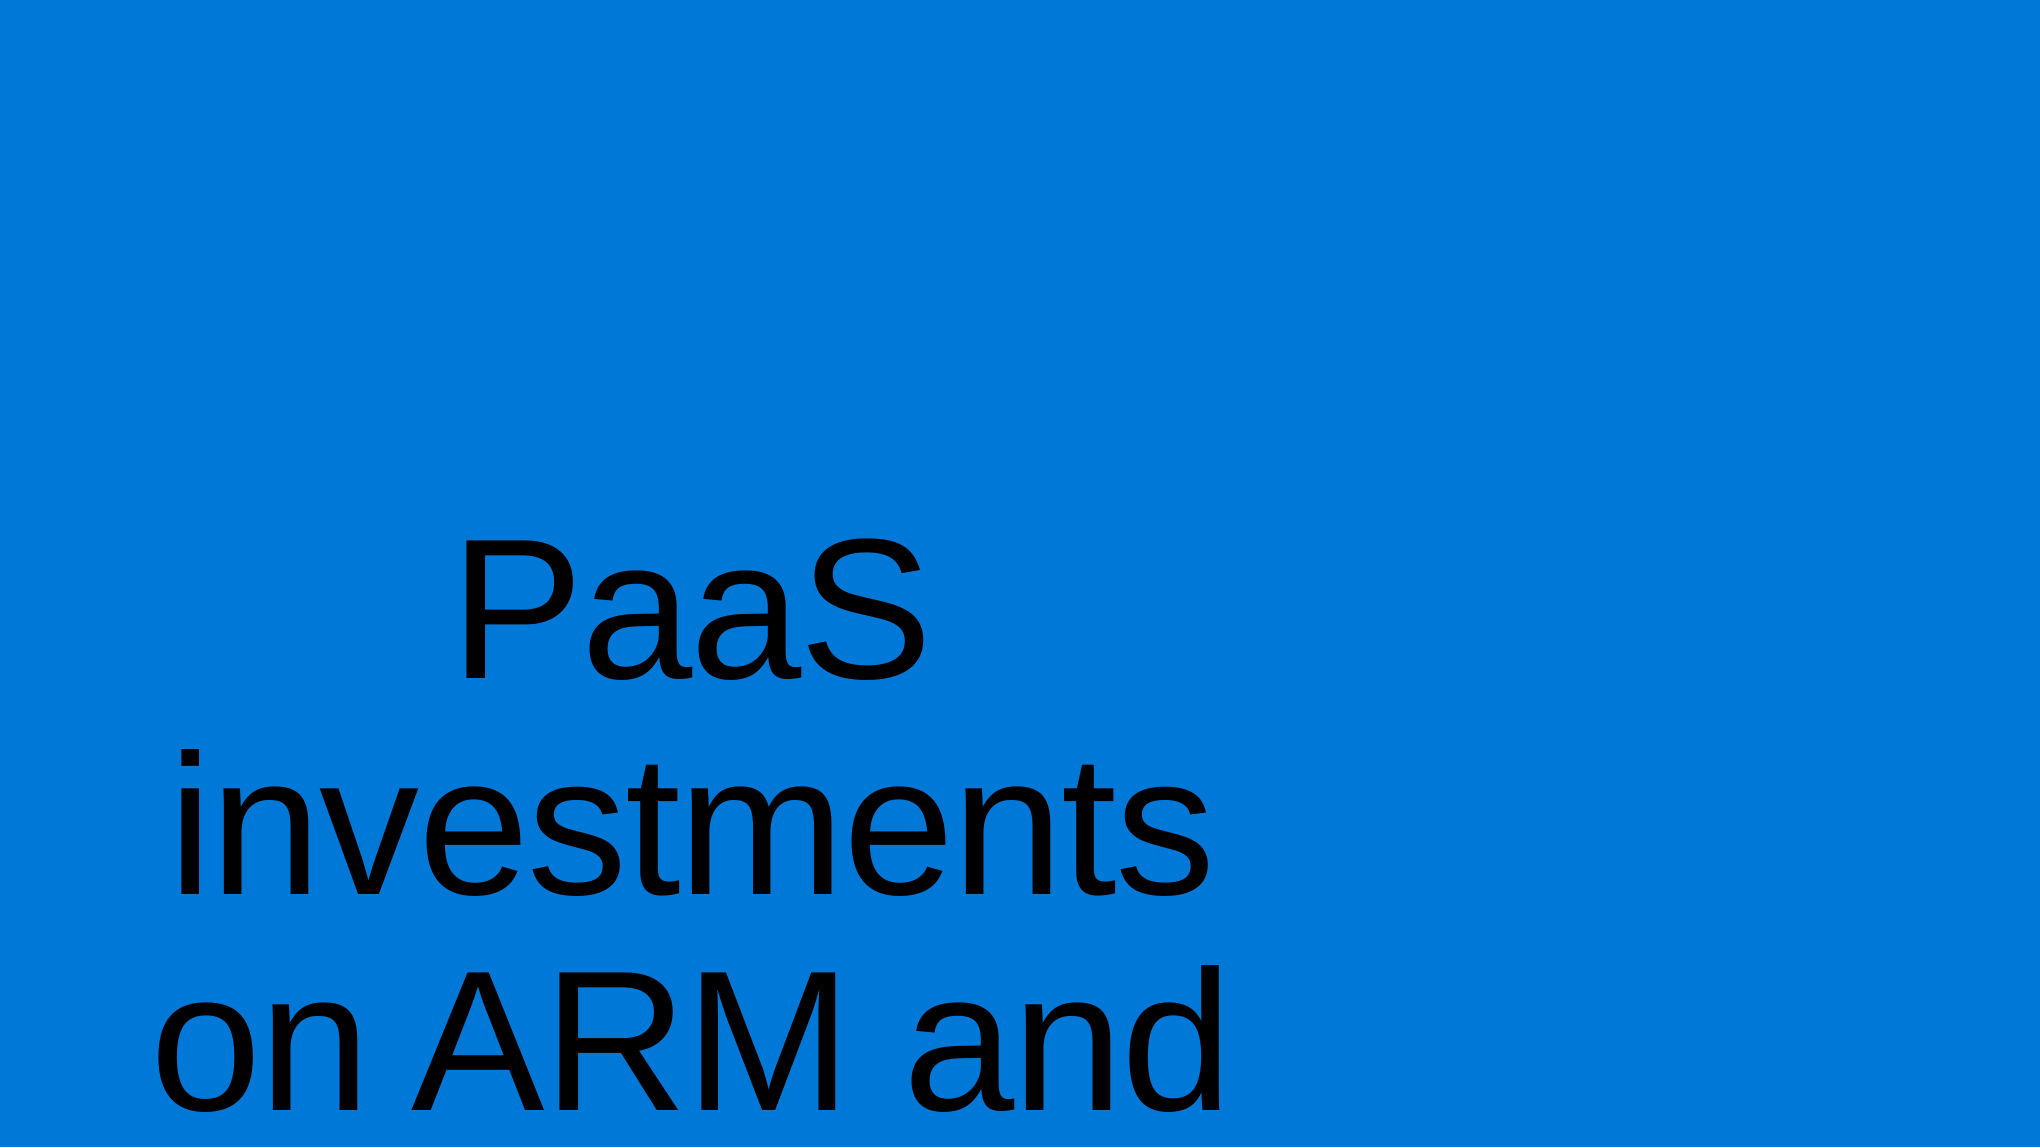

# PaaS investments on ARM and ASM